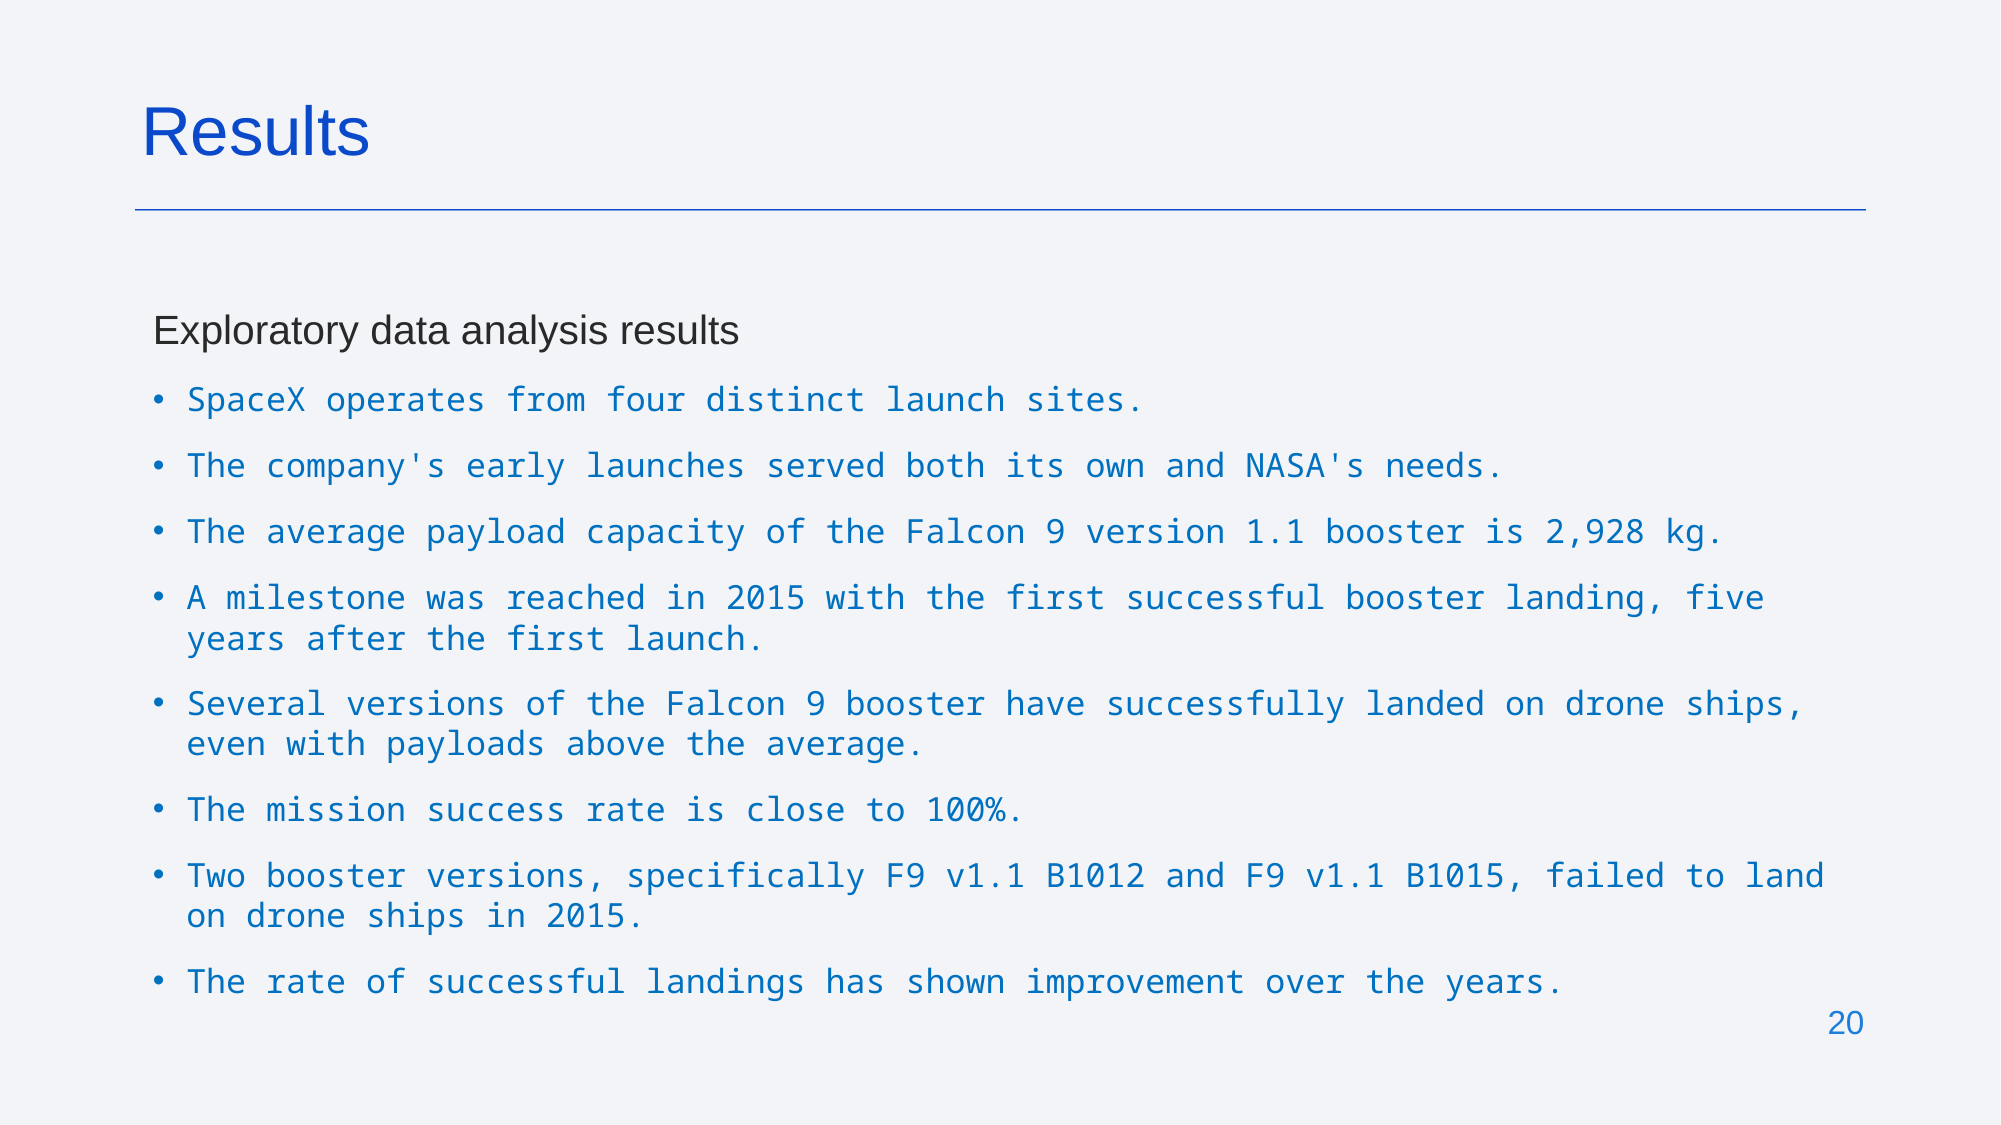

Results
Exploratory data analysis results
SpaceX operates from four distinct launch sites.
The company's early launches served both its own and NASA's needs.
The average payload capacity of the Falcon 9 version 1.1 booster is 2,928 kg.
A milestone was reached in 2015 with the first successful booster landing, five years after the first launch.
Several versions of the Falcon 9 booster have successfully landed on drone ships, even with payloads above the average.
The mission success rate is close to 100%.
Two booster versions, specifically F9 v1.1 B1012 and F9 v1.1 B1015, failed to land on drone ships in 2015.
The rate of successful landings has shown improvement over the years.

20